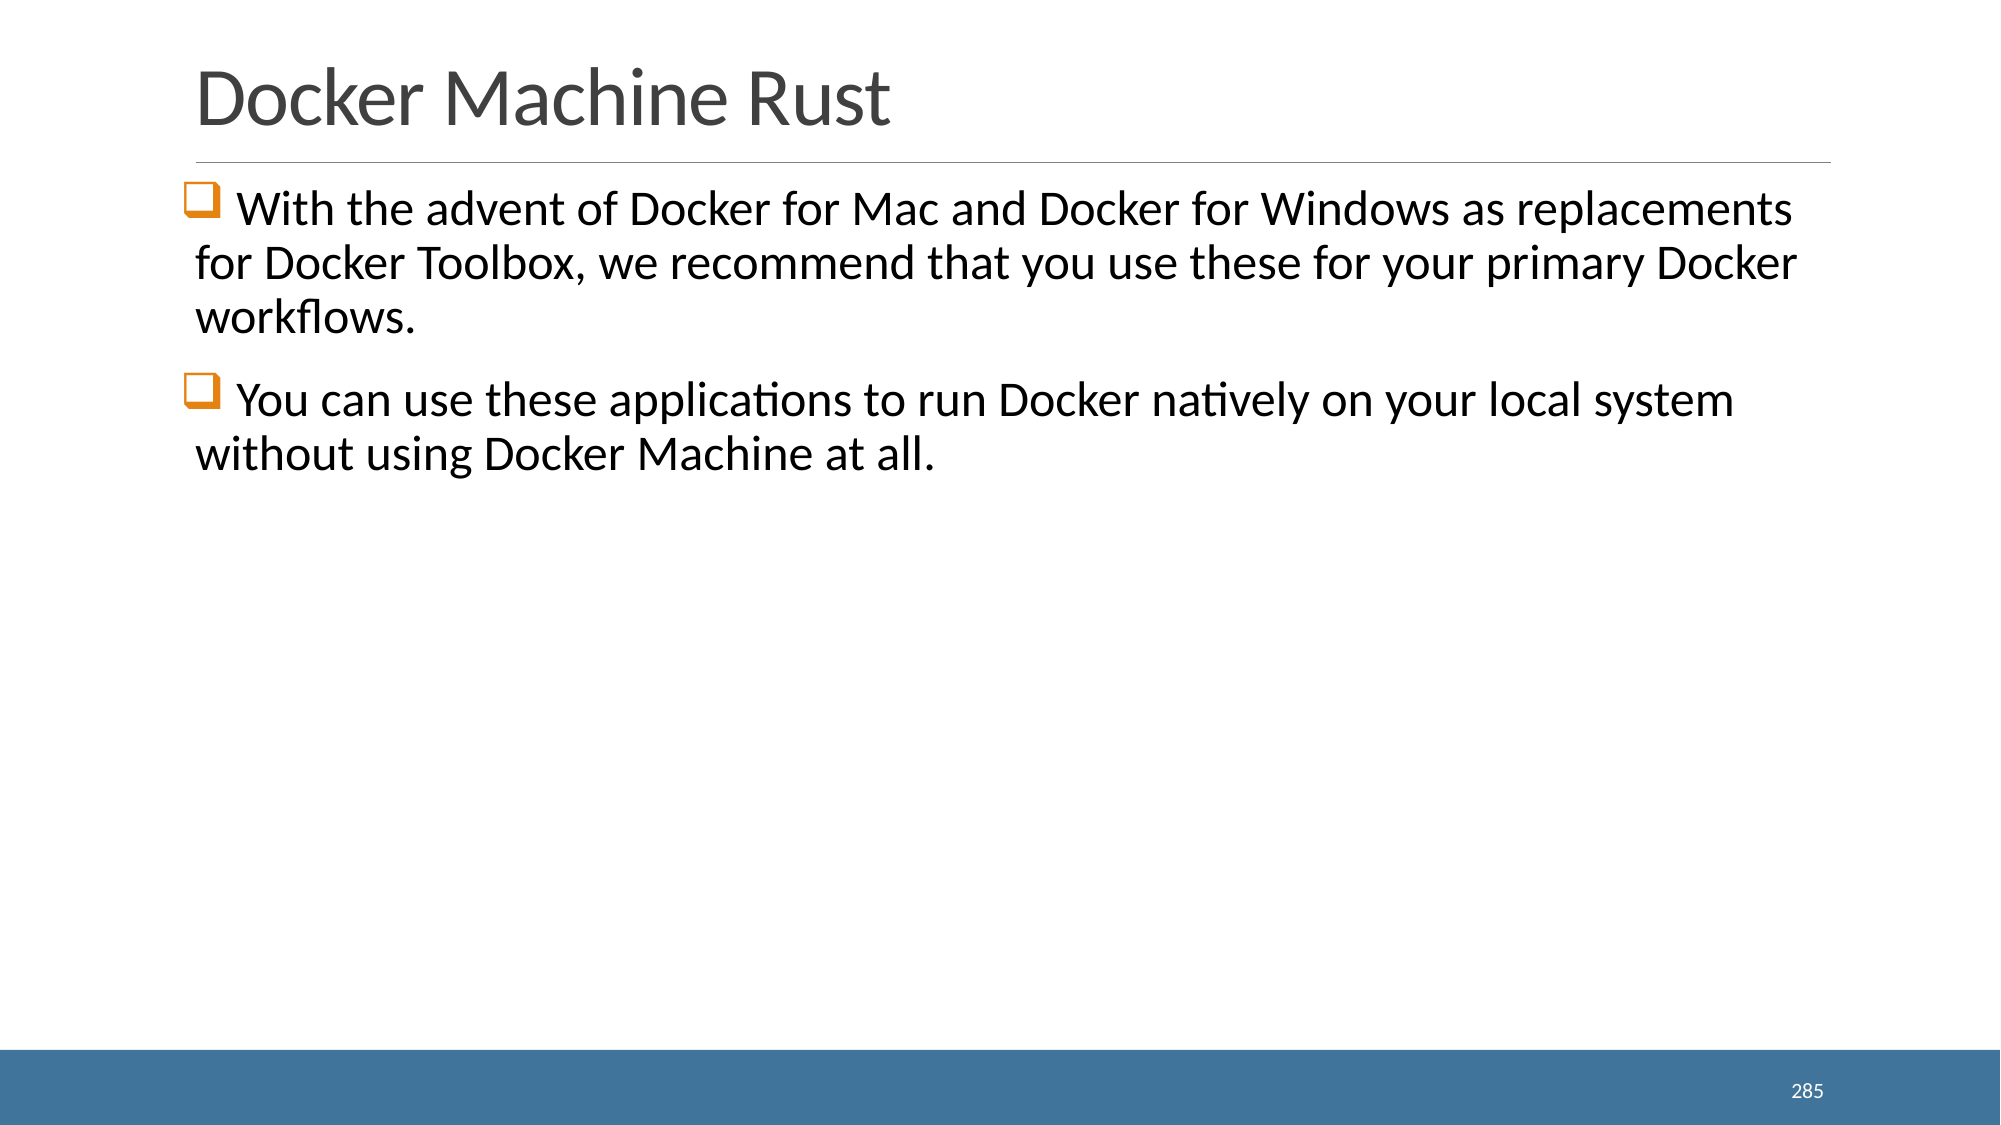

# Docker Machine Rust
 With the advent of Docker for Mac and Docker for Windows as replacements for Docker Toolbox, we recommend that you use these for your primary Docker workflows.
 You can use these applications to run Docker natively on your local system without using Docker Machine at all.

285